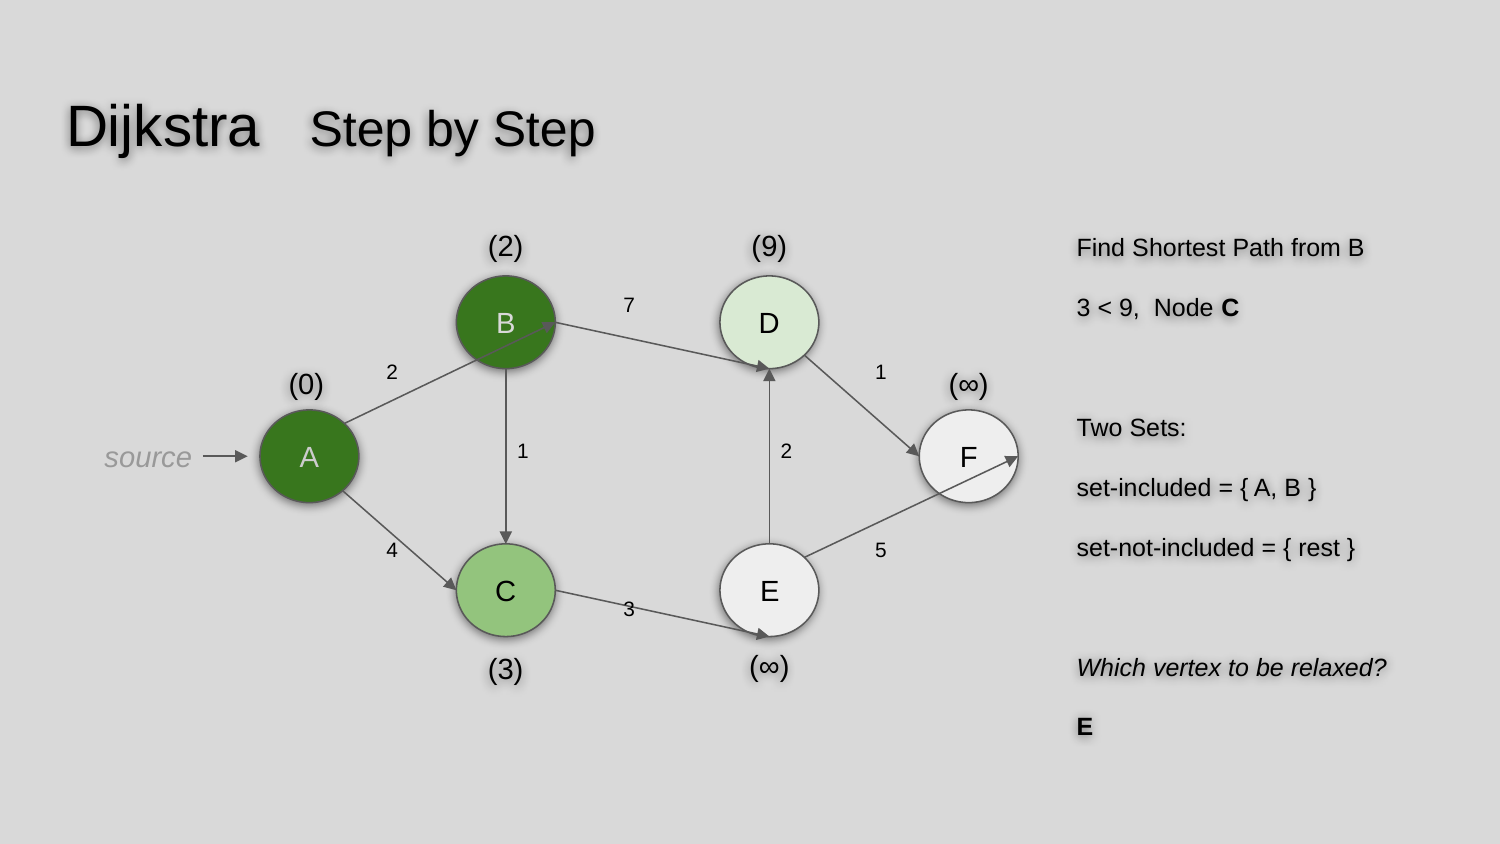

# Dijkstra   Step by Step
(2)
(9)
Find Shortest Path from B

3 < 9,  Node C

Two Sets:

set-included = { A, B }

set-not-included = { rest }

Which vertex to be relaxed?

E

B
7
D
(0)
2
1
(∞)

A
F
source
1
2
4
5

C
 E
3
(∞)
(3)